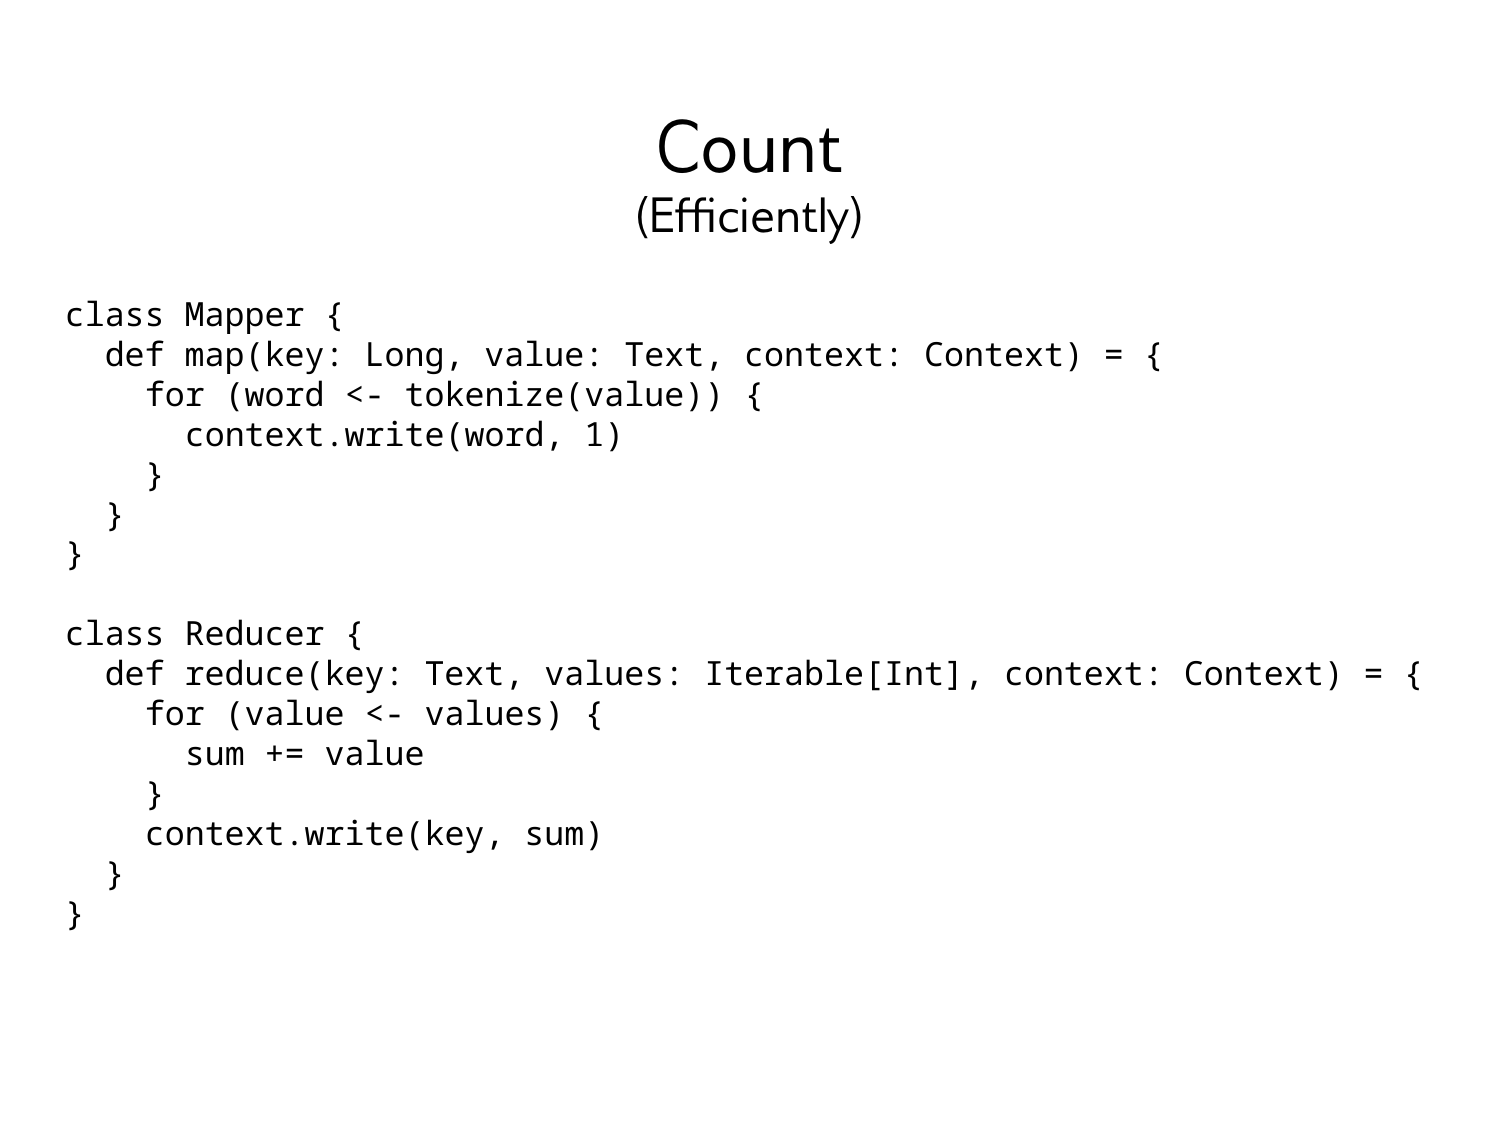

Count
(Efficiently)
class Mapper {
  def map(key: Long, value: Text, context: Context) = {
    for (word <- tokenize(value)) {
      context.write(word, 1)
    }
  }
}

class Reducer {
  def reduce(key: Text, values: Iterable[Int], context: Context) = {
    for (value <- values) {
      sum += value
    }
    context.write(key, sum)
  }
}